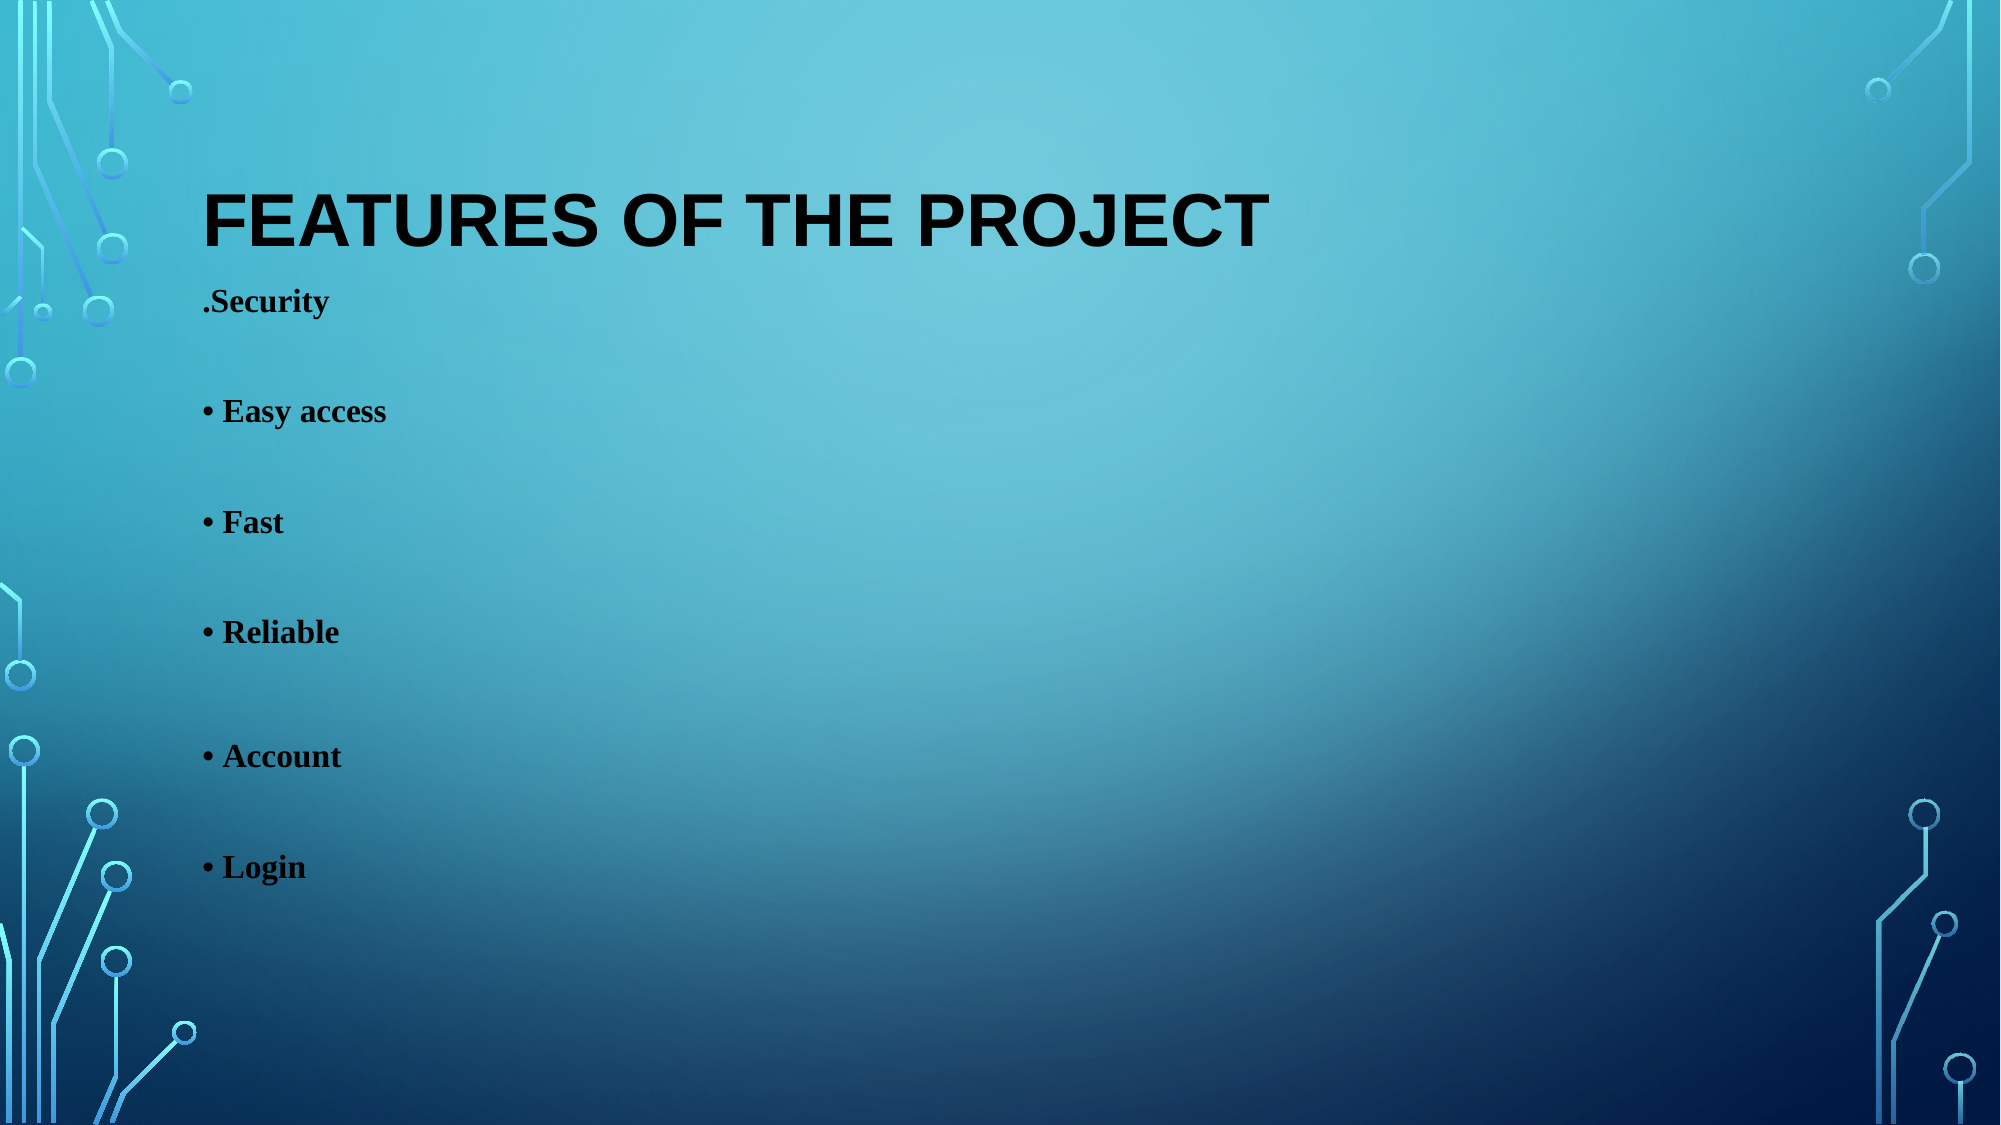

# features of the project
.Security
• Easy access
• Fast
• Reliable

• Account
• Login